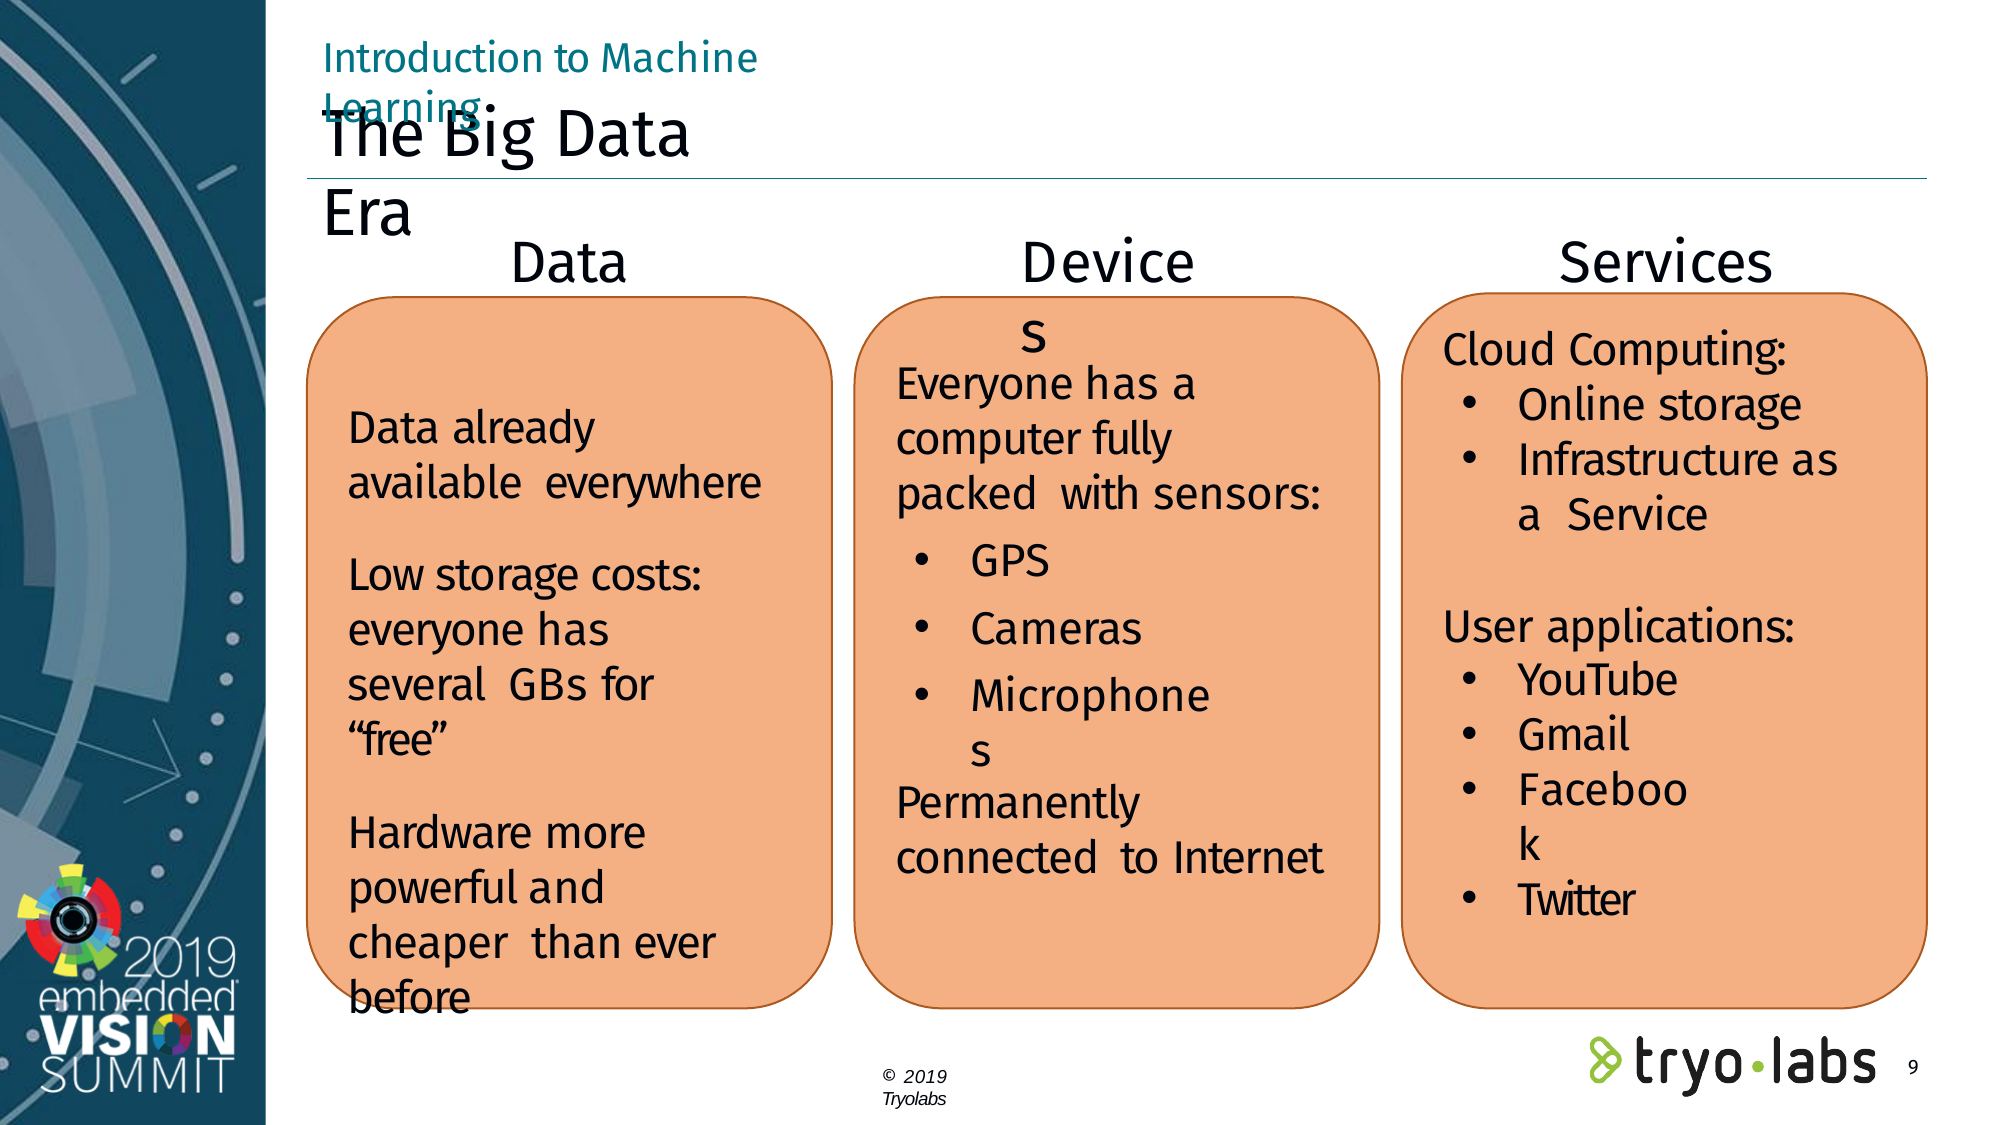

Introduction to Machine Learning
# The Big Data Era
Services
Cloud Computing:
Online storage
Infrastructure as a  Service

User applications:
Data

Data already available  everywhere
Low storage costs:  everyone has several  GBs for “free”
Hardware more  powerful and cheaper  than ever before
Devices

Everyone has a  computer fully packed  with sensors:
GPS
Cameras
Microphones
YouTube
Gmail
Facebook
Twitter
Permanently connected  to Internet
9
© 2019 Tryolabs